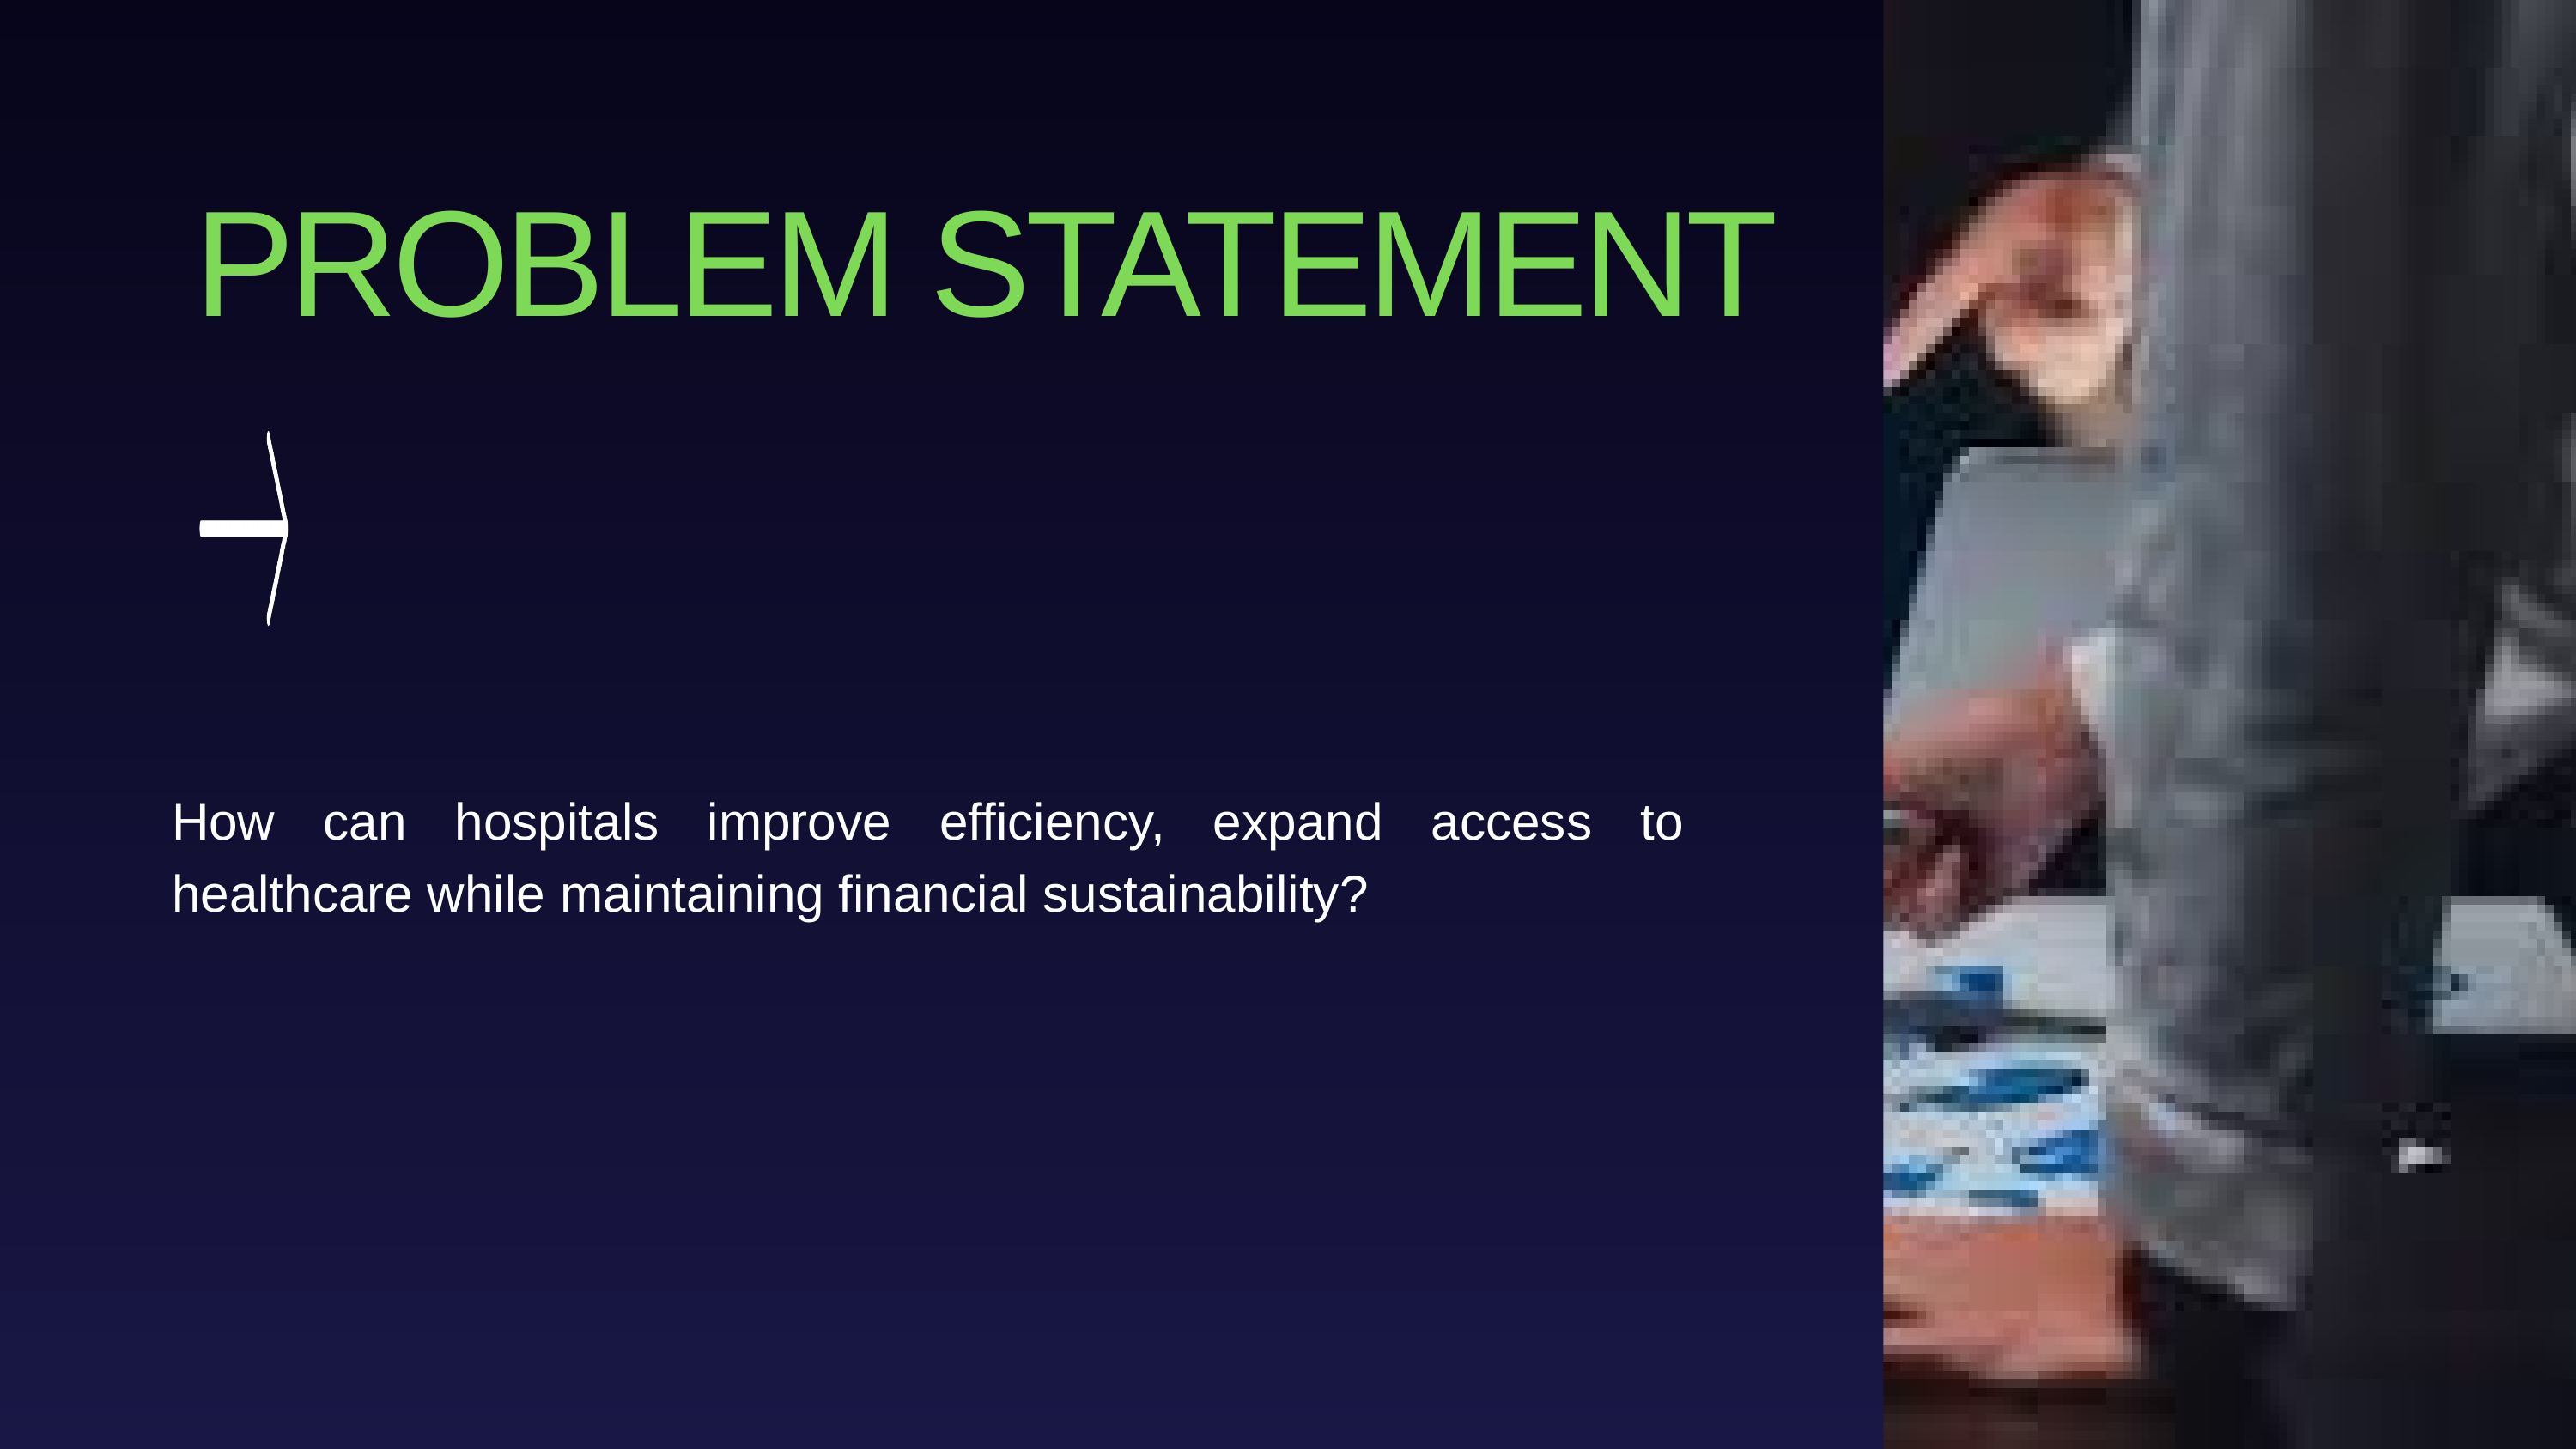

PROBLEM STATEMENT

How can hospitals improve efficiency, expand access to healthcare while maintaining financial sustainability?